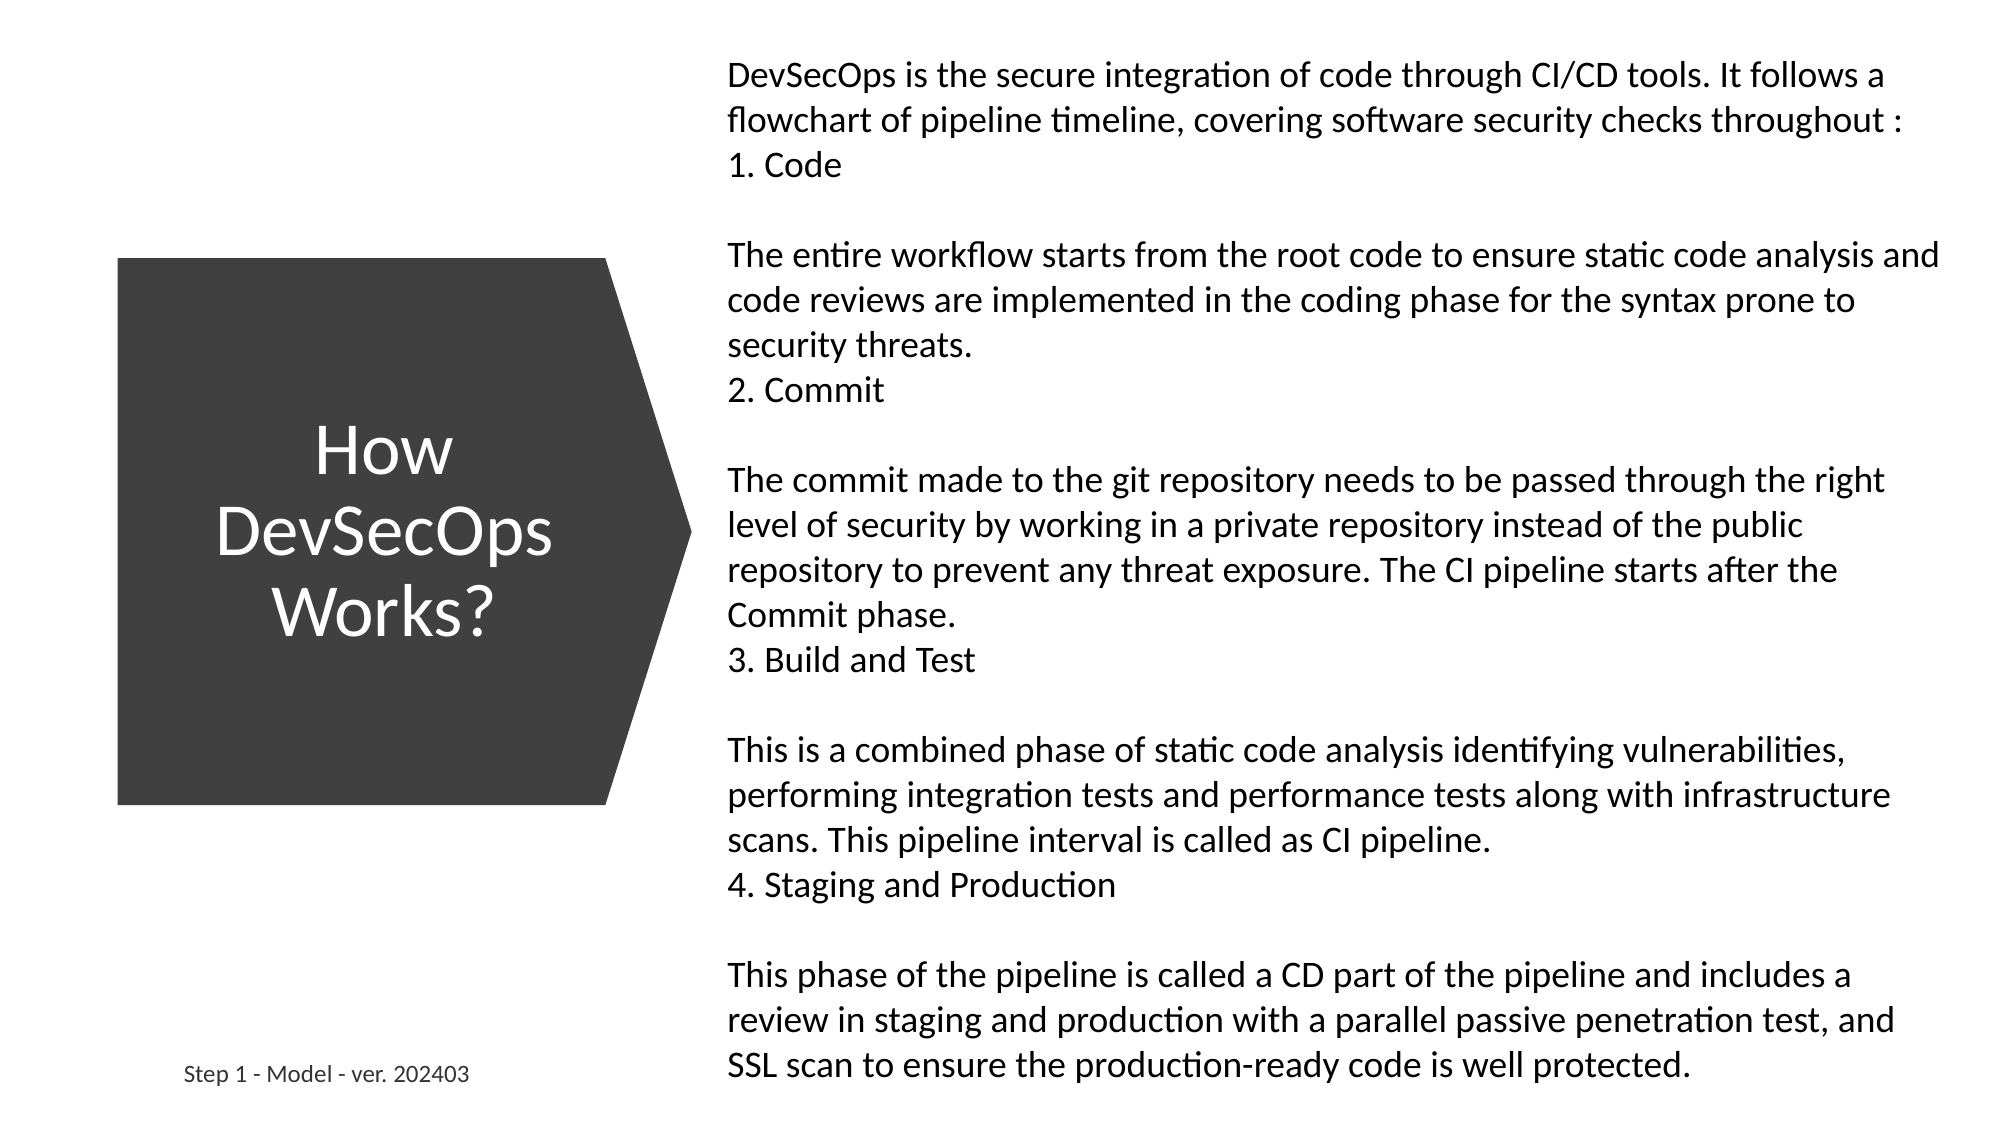

DevSecOps is the secure integration of code through CI/CD tools. It follows a flowchart of pipeline timeline, covering software security checks throughout :
1. Code

The entire workflow starts from the root code to ensure static code analysis and code reviews are implemented in the coding phase for the syntax prone to security threats.
2. Commit

The commit made to the git repository needs to be passed through the right level of security by working in a private repository instead of the public repository to prevent any threat exposure. The CI pipeline starts after the Commit phase.
3. Build and Test

This is a combined phase of static code analysis identifying vulnerabilities, performing integration tests and performance tests along with infrastructure scans. This pipeline interval is called as CI pipeline.
4. Staging and Production

This phase of the pipeline is called a CD part of the pipeline and includes a review in staging and production with a parallel passive penetration test, and SSL scan to ensure the production-ready code is well protected.

# How DevSecOps Works?
Step 1 - Model - ver. 202403